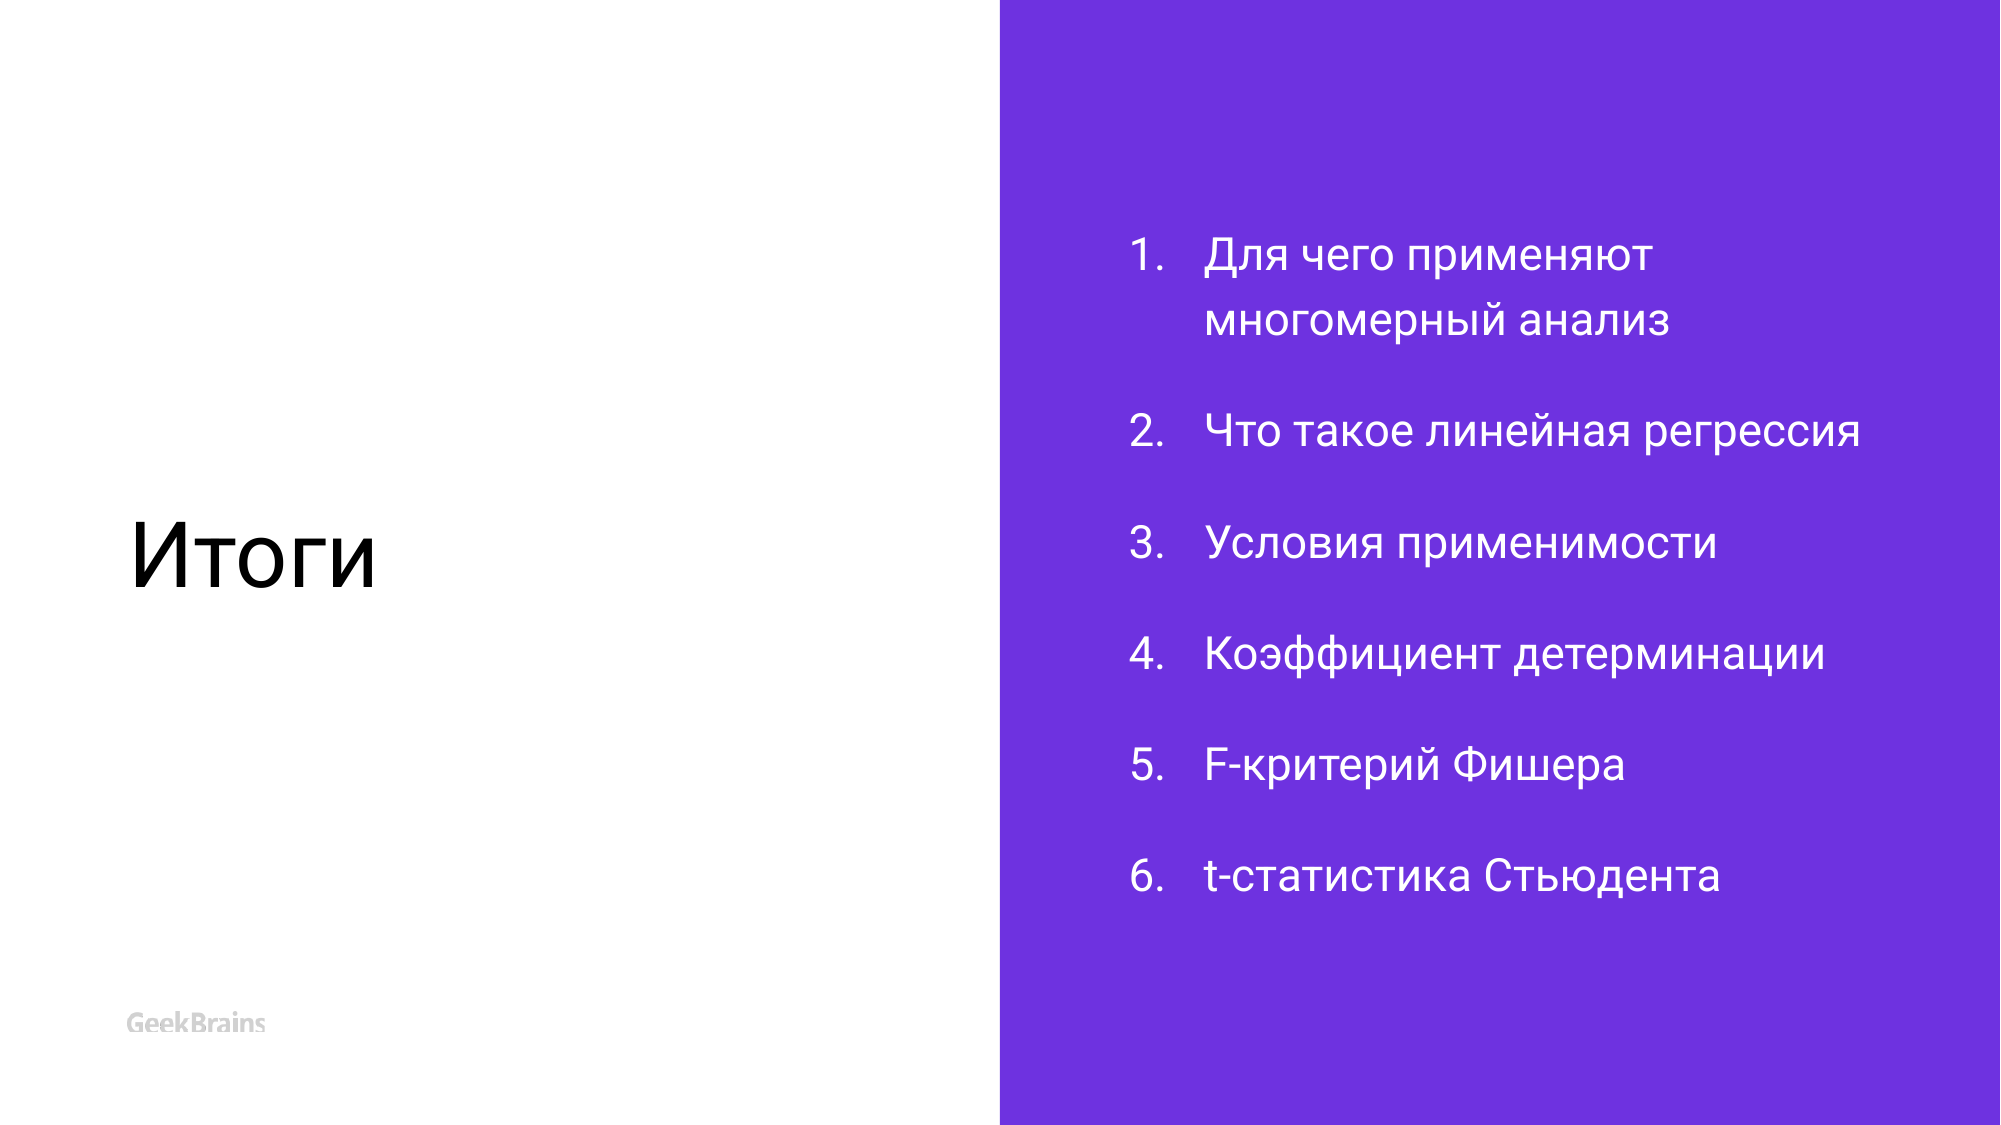

# Итоги
Для чего применяют многомерный анализ
Что такое линейная регрессия
Условия применимости
Коэффициент детерминации
F-критерий Фишера
t-статистика Стьюдента